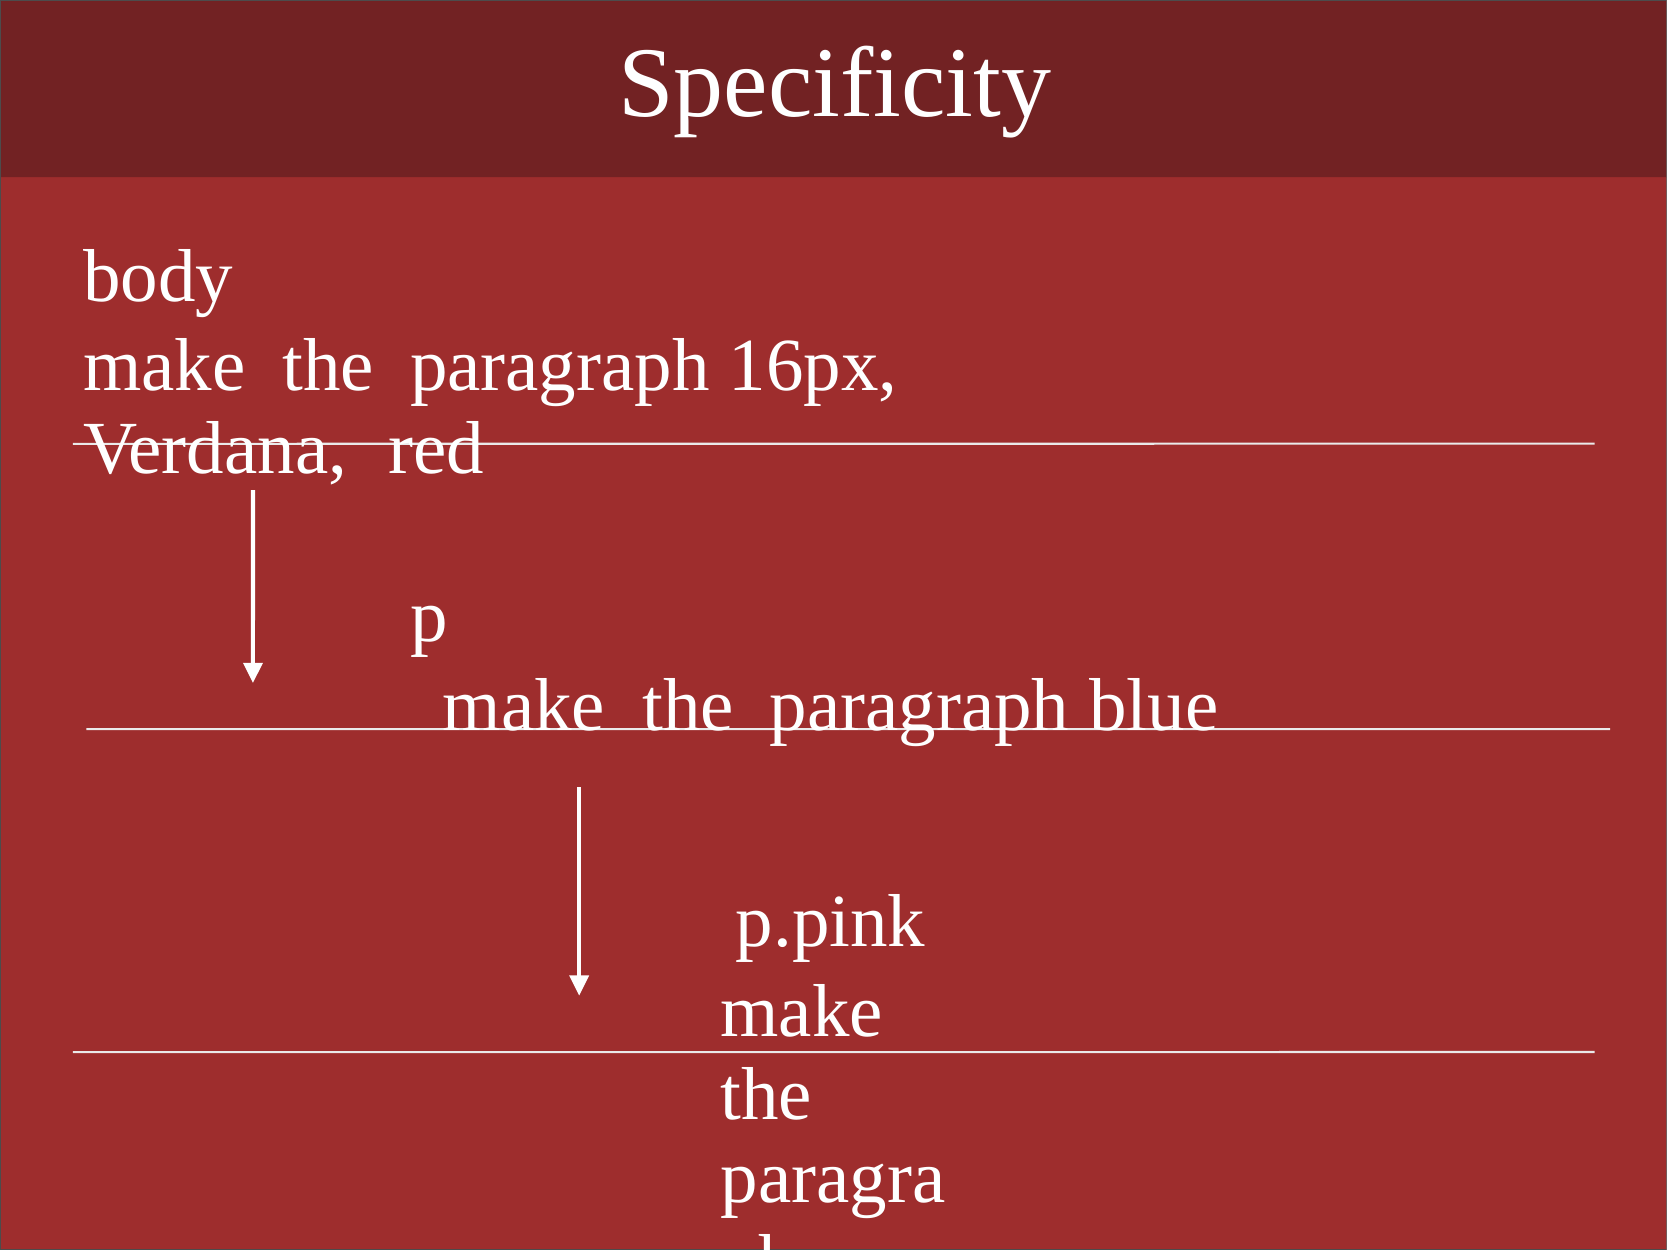

Specificity
body
make the paragraph 16px, Verdana,  red
p
make the paragraph blue
p.pink
make the paragraph pink
16px, Verdana,  pink